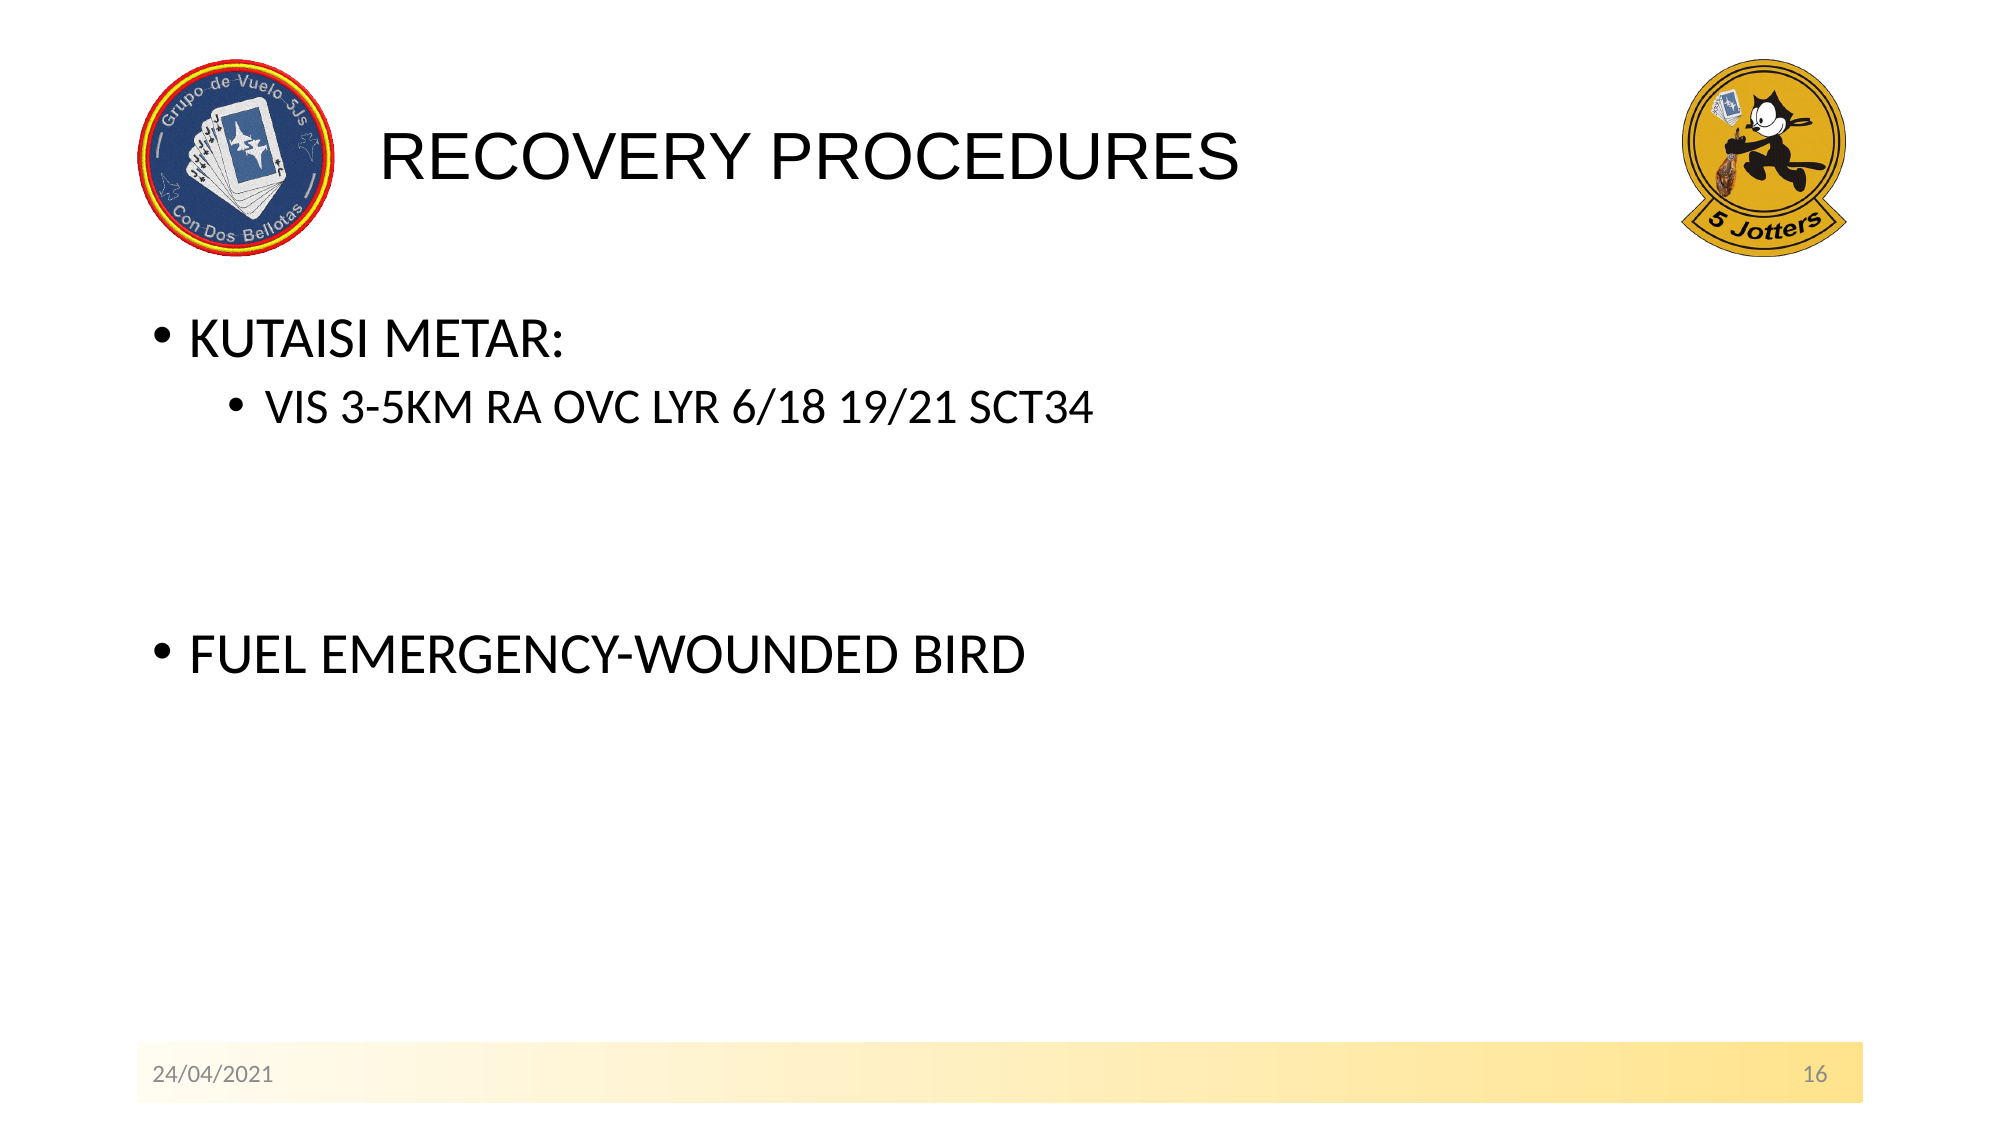

# RECOVERY PROCEDURES
KUTAISI METAR:
VIS 3-5KM RA OVC LYR 6/18 19/21 SCT34

FUEL EMERGENCY-WOUNDED BIRD
24/04/2021 											16